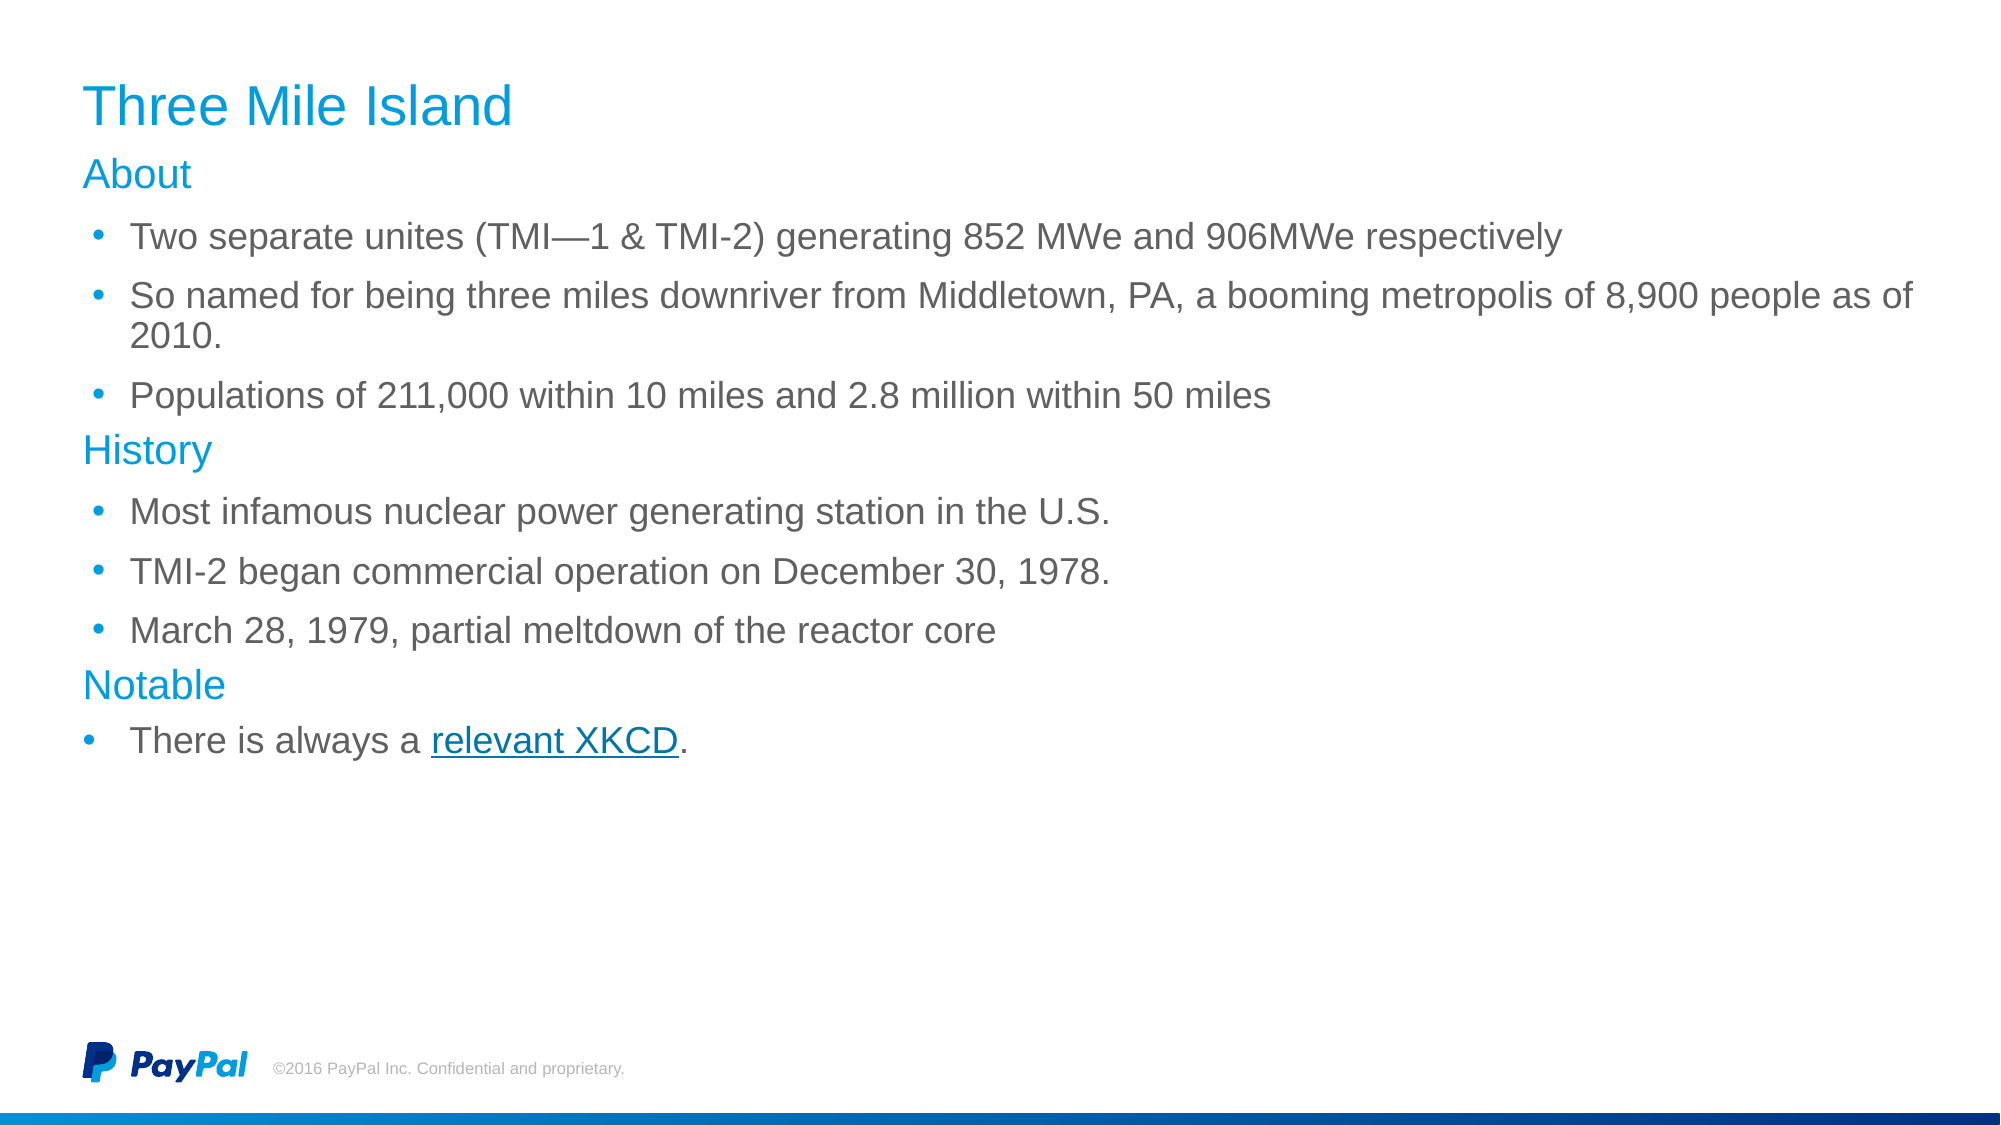

# Three Mile Island

About
Two separate unites (TMI—1 & TMI-2) generating 852 MWe and 906MWe respectively
So named for being three miles downriver from Middletown, PA, a booming metropolis of 8,900 people as of 2010.
Populations of 211,000 within 10 miles and 2.8 million within 50 miles
History
Most infamous nuclear power generating station in the U.S.
TMI-2 began commercial operation on December 30, 1978.
March 28, 1979, partial meltdown of the reactor core
Notable
There is always a relevant XKCD.
©2016 PayPal Inc. Confidential and proprietary.